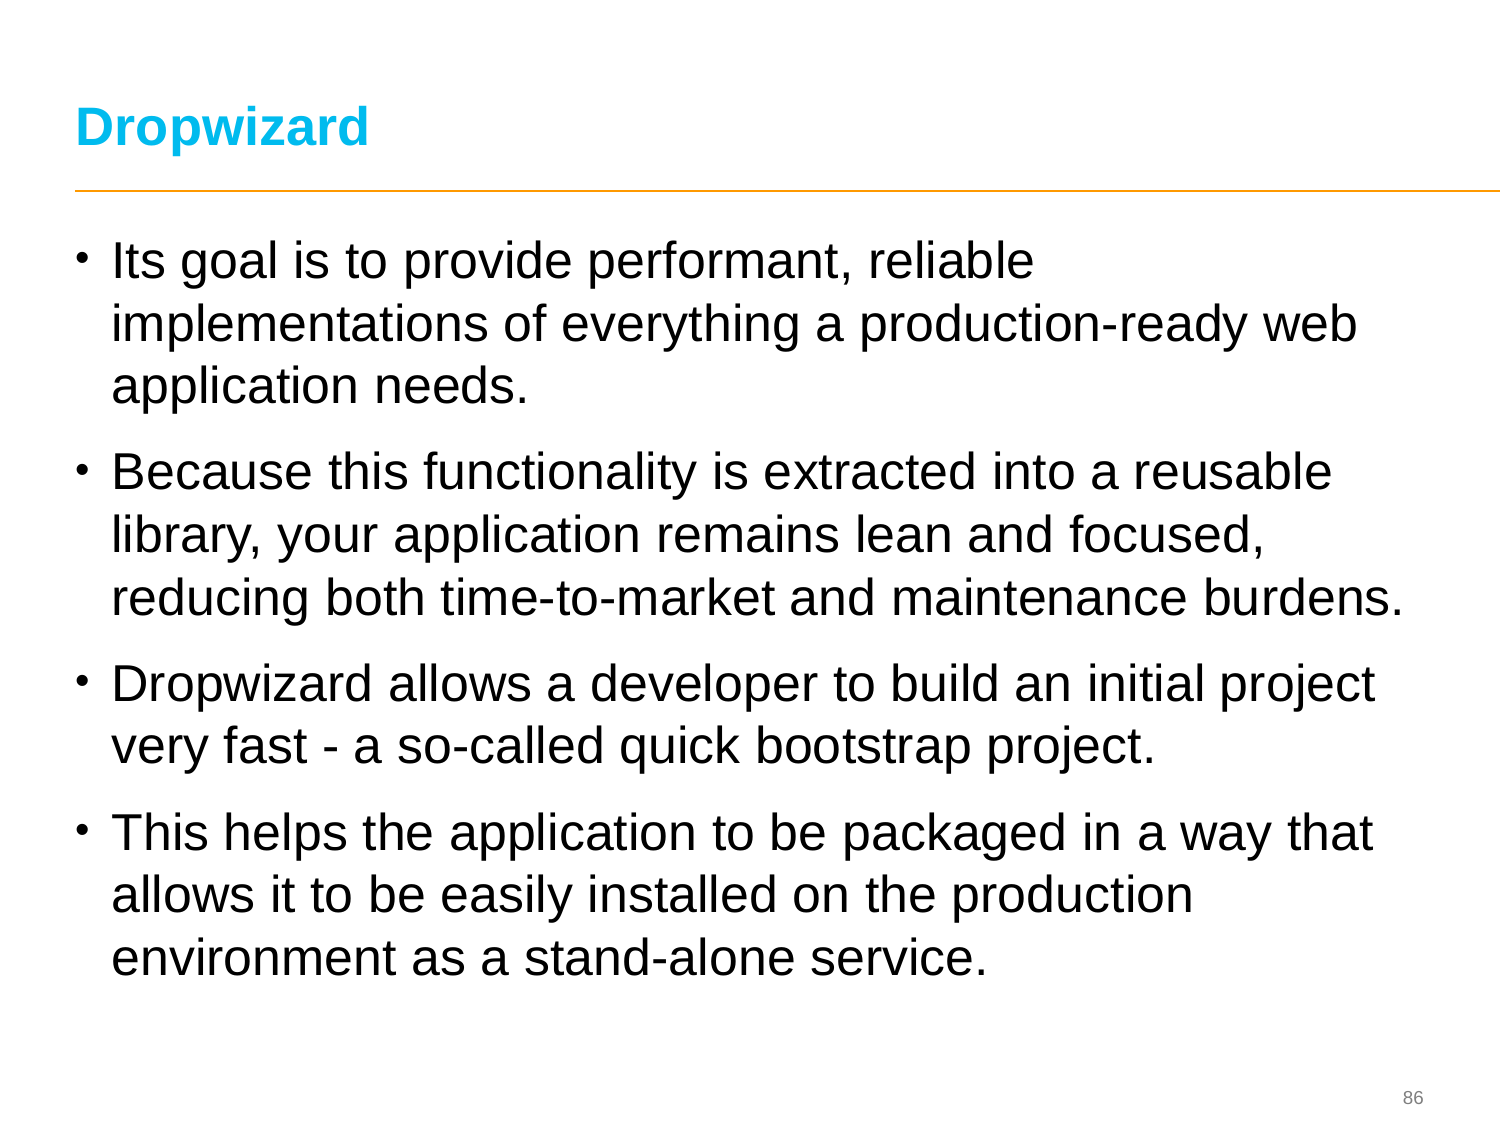

# Dropwizard
Its goal is to provide performant, reliable implementations of everything a production-ready web application needs.
Because this functionality is extracted into a reusable library, your application remains lean and focused, reducing both time-to-market and maintenance burdens.
Dropwizard allows a developer to build an initial project very fast - a so-called quick bootstrap project.
This helps the application to be packaged in a way that allows it to be easily installed on the production environment as a stand-alone service.